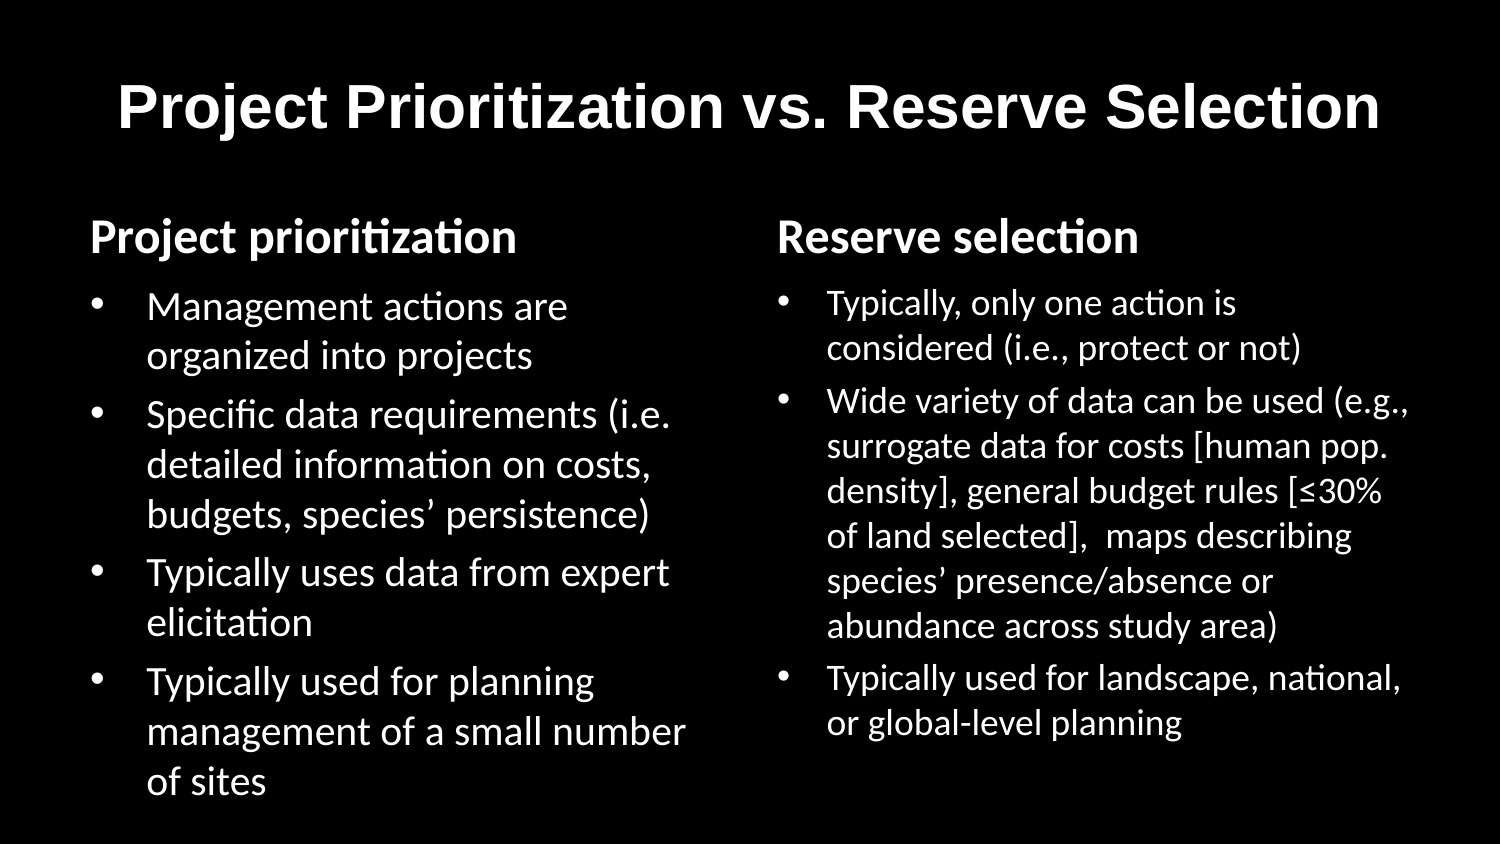

# Project Prioritization vs. Reserve Selection
Project prioritization
Reserve selection
Management actions are organized into projects
Specific data requirements (i.e. detailed information on costs, budgets, species’ persistence)
Typically uses data from expert elicitation
Typically used for planning management of a small number of sites
Typically, only one action is considered (i.e., protect or not)
Wide variety of data can be used (e.g., surrogate data for costs [human pop. density], general budget rules [≤30% of land selected],  maps describing species’ presence/absence or abundance across study area)
Typically used for landscape, national, or global-level planning